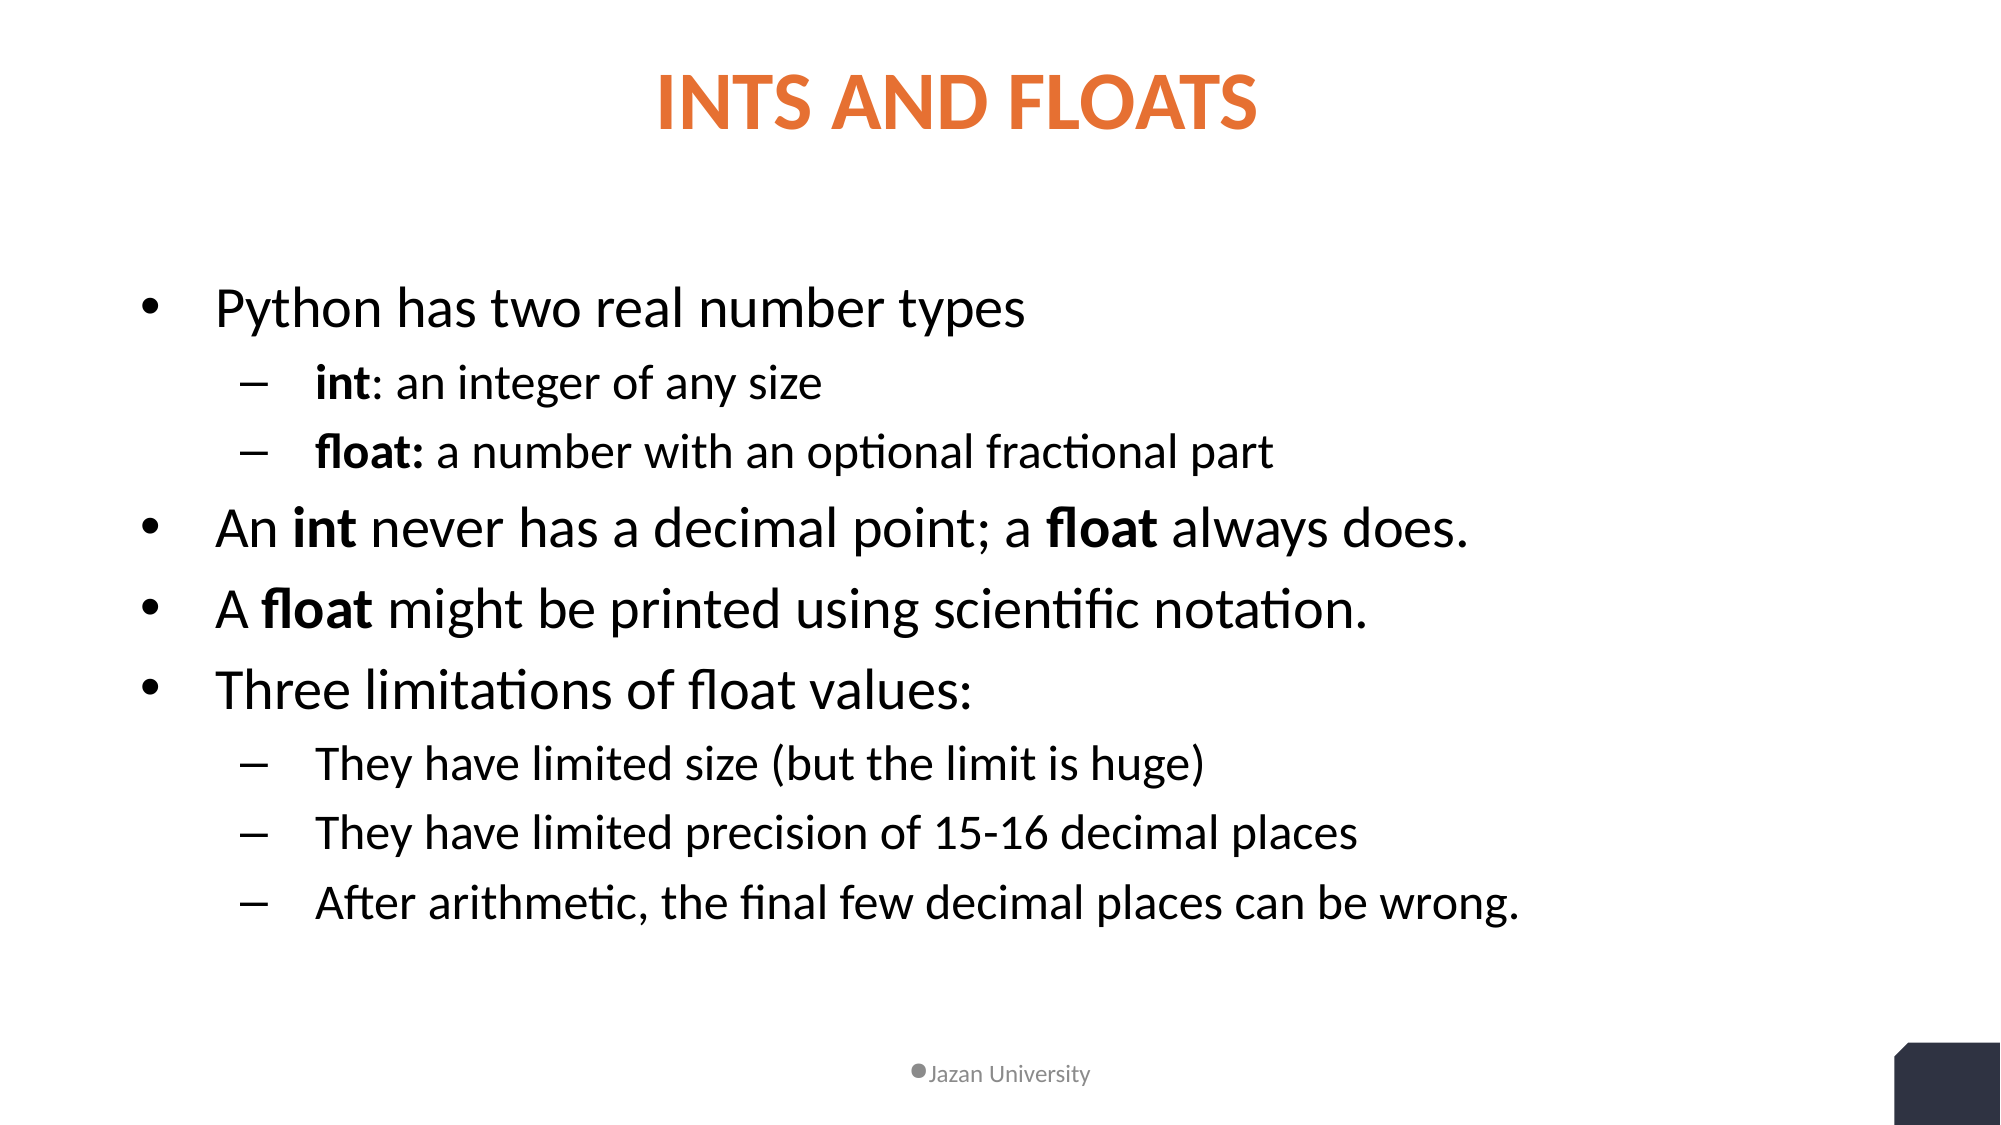

# Ints and Floats
Python has two real number types
int: an integer of any size
float: a number with an optional fractional part
An int never has a decimal point; a float always does.
A float might be printed using scientific notation.
Three limitations of float values:
They have limited size (but the limit is huge)
They have limited precision of 15-16 decimal places
After arithmetic, the final few decimal places can be wrong.
Jazan University